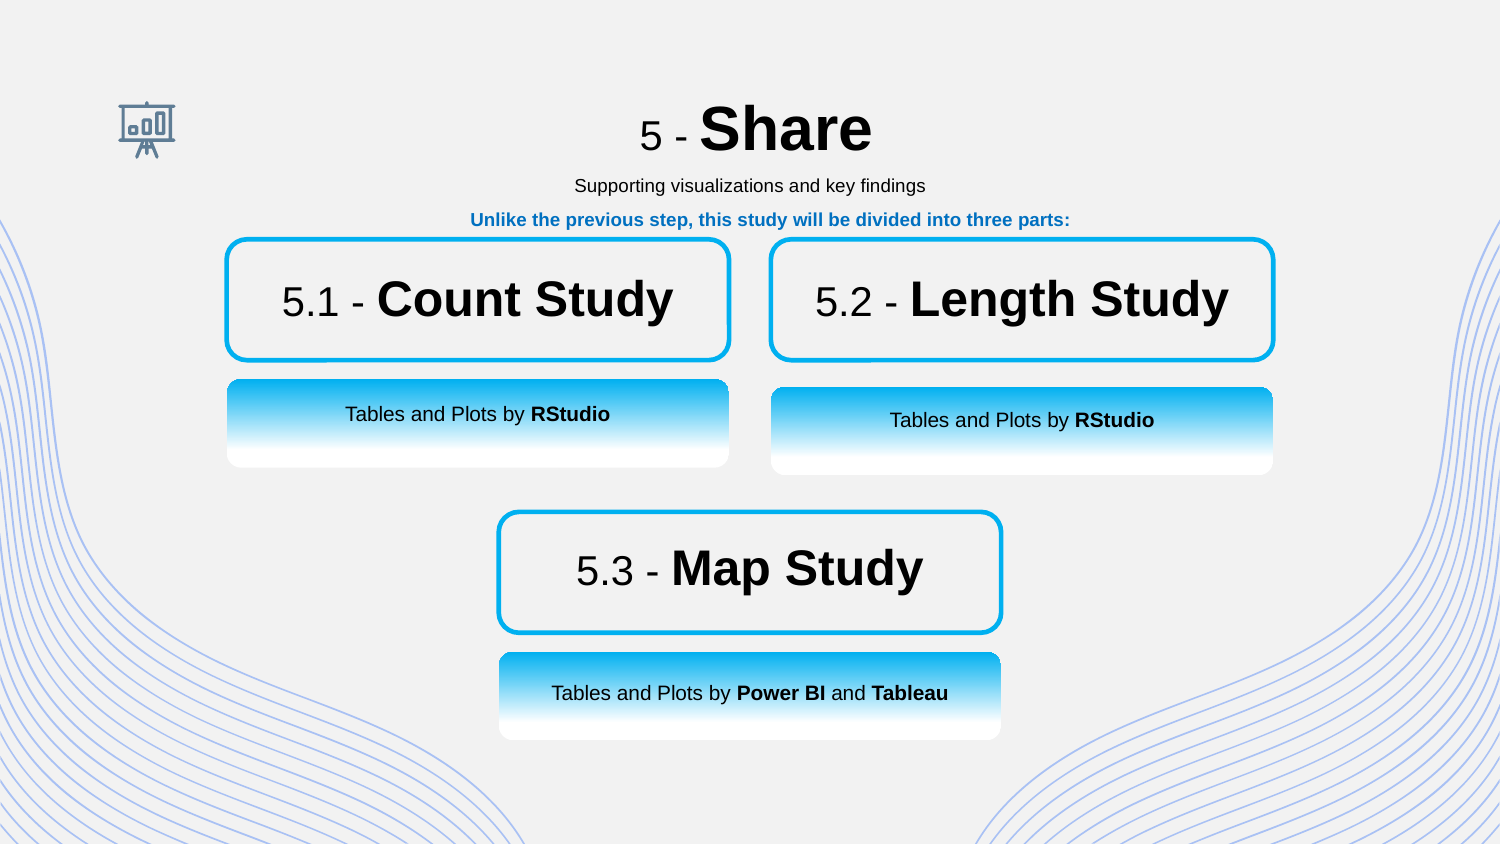

5 - Share

Supporting visualizations and key findings
Unlike the previous step, this study will be divided into three parts:
# 5.1 - Count Study
5.2 - Length Study
Tables and Plots by RStudio
Tables and Plots by RStudio
5.3 - Map Study
Tables and Plots by Power BI and Tableau